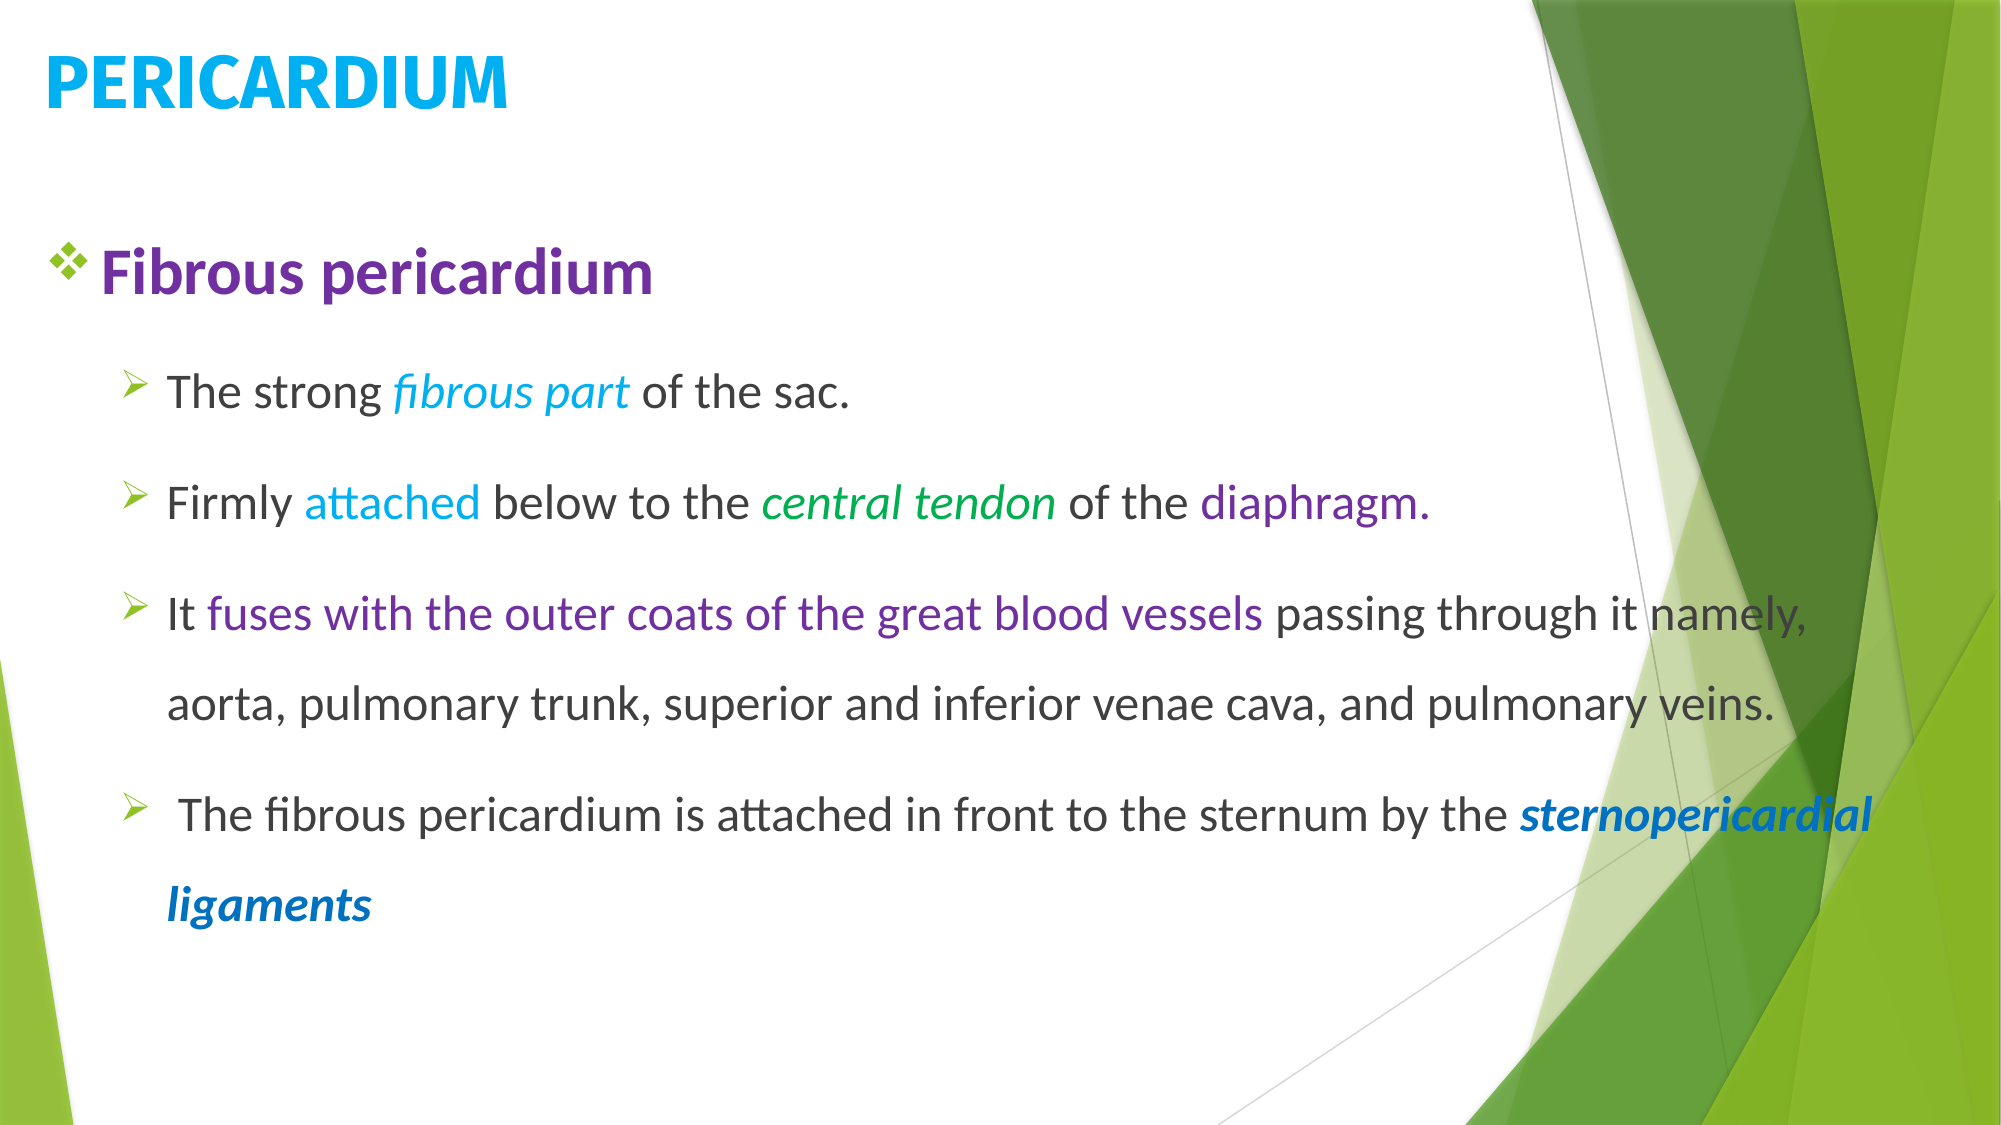

# PERICARDIUM
Fibrous pericardium
The strong fibrous part of the sac.
Firmly attached below to the central tendon of the diaphragm.
It fuses with the outer coats of the great blood vessels passing through it namely, aorta, pulmonary trunk, superior and inferior venae cava, and pulmonary veins.
 The fibrous pericardium is attached in front to the sternum by the sternopericardial ligaments